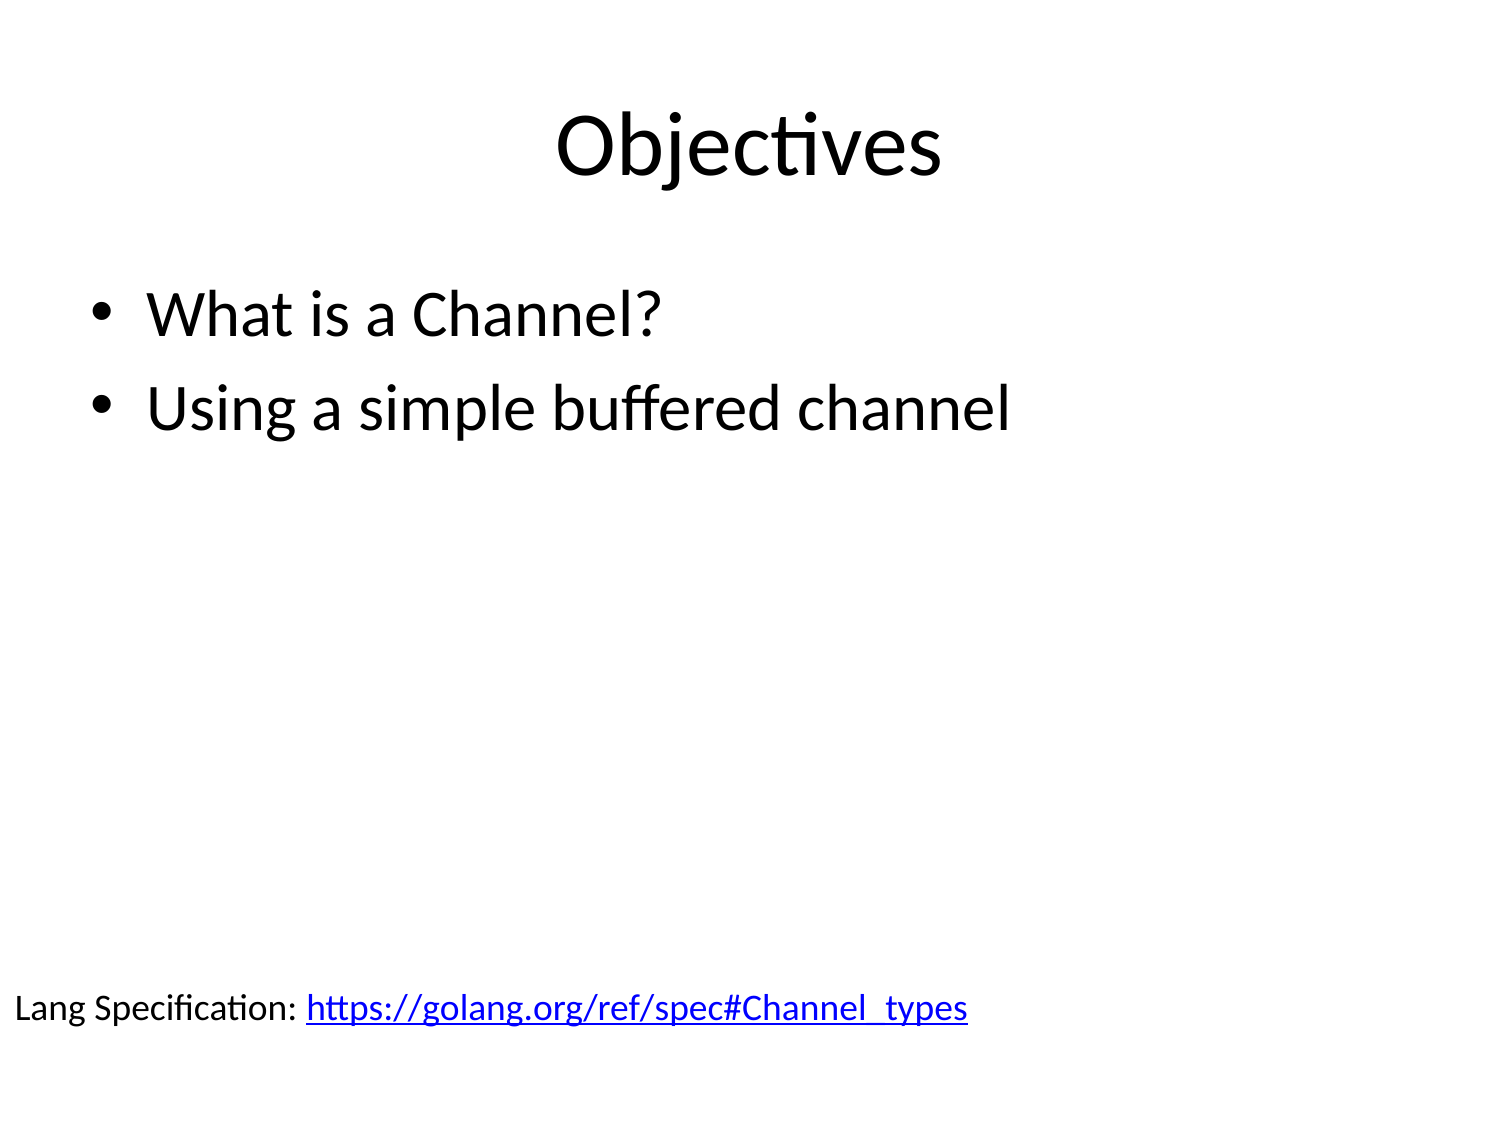

# Objectives
What is a Channel?
Using a simple buffered channel
Lang Specification: https://golang.org/ref/spec#Channel_types